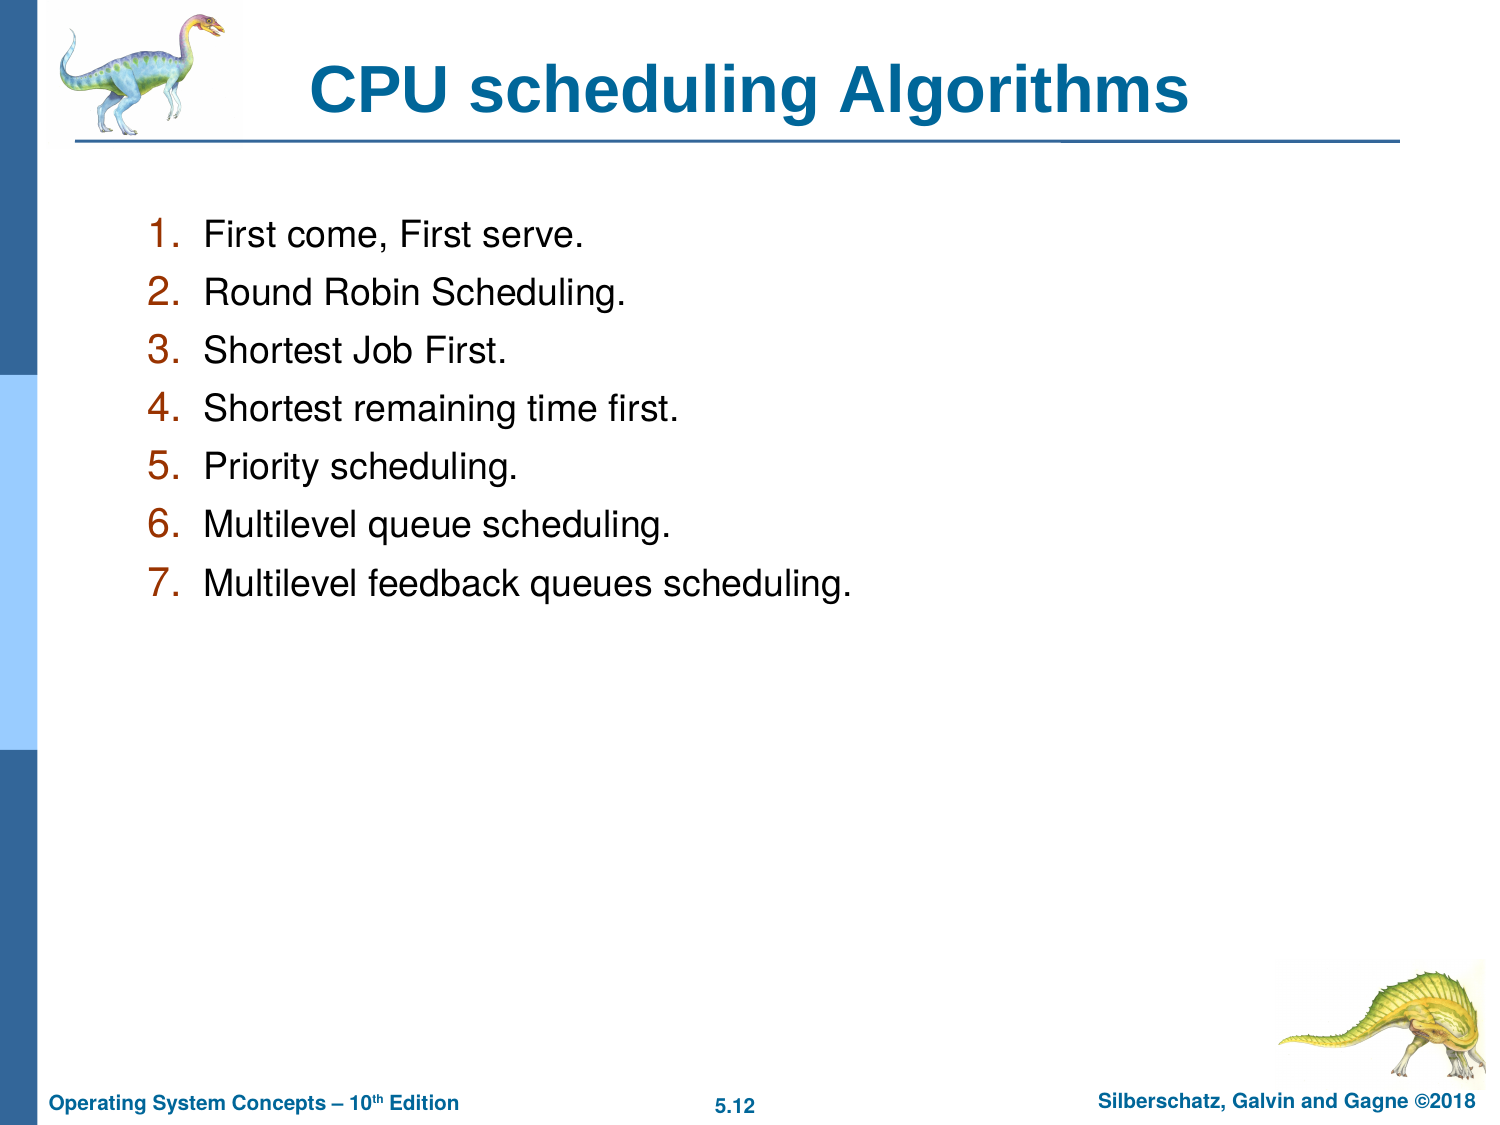

# CPU scheduling Algorithms
First come, First serve.
Round Robin Scheduling.
Shortest Job First.
Shortest remaining time first.
Priority scheduling.
Multilevel queue scheduling.
Multilevel feedback queues scheduling.